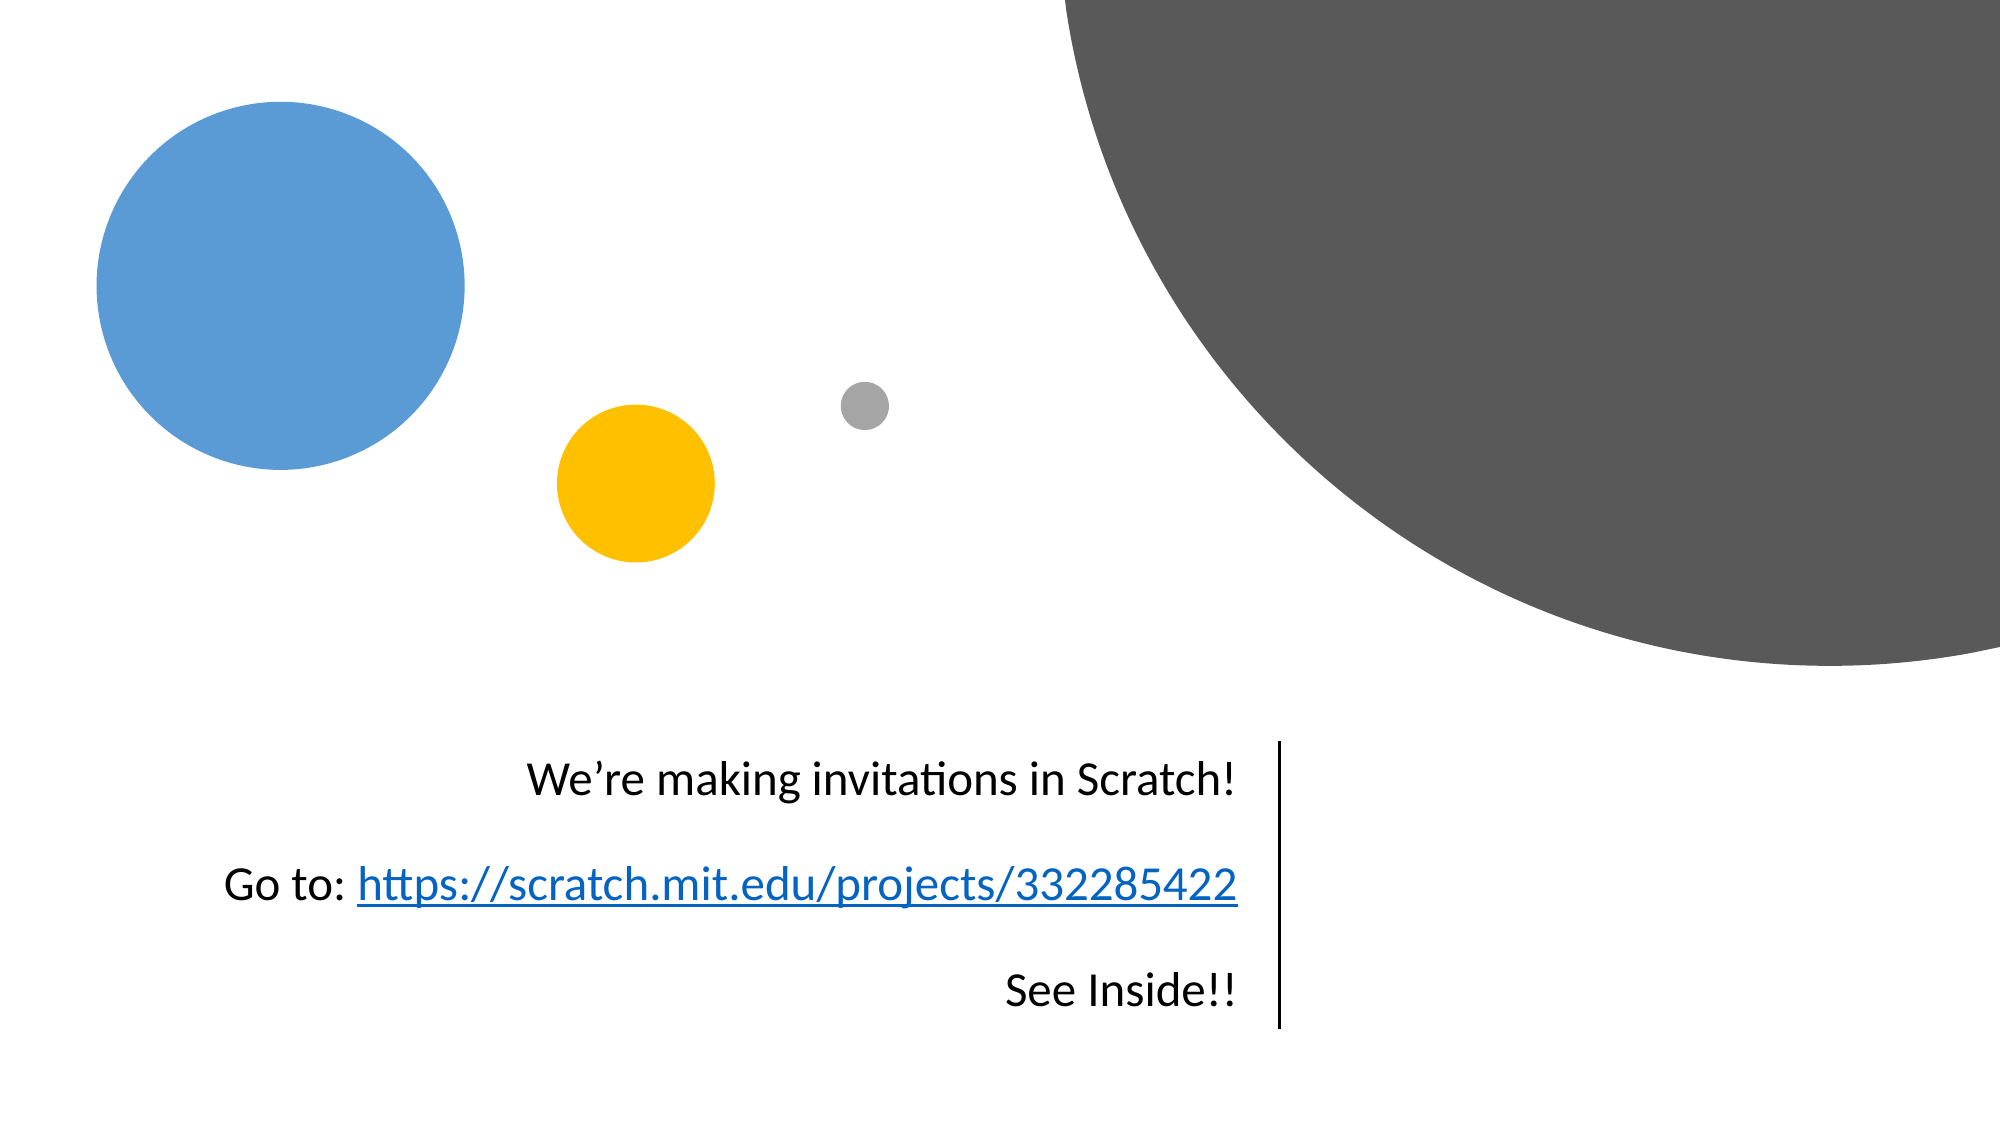

# We’re making invitations in Scratch! Go to: https://scratch.mit.edu/projects/332285422 See Inside!!